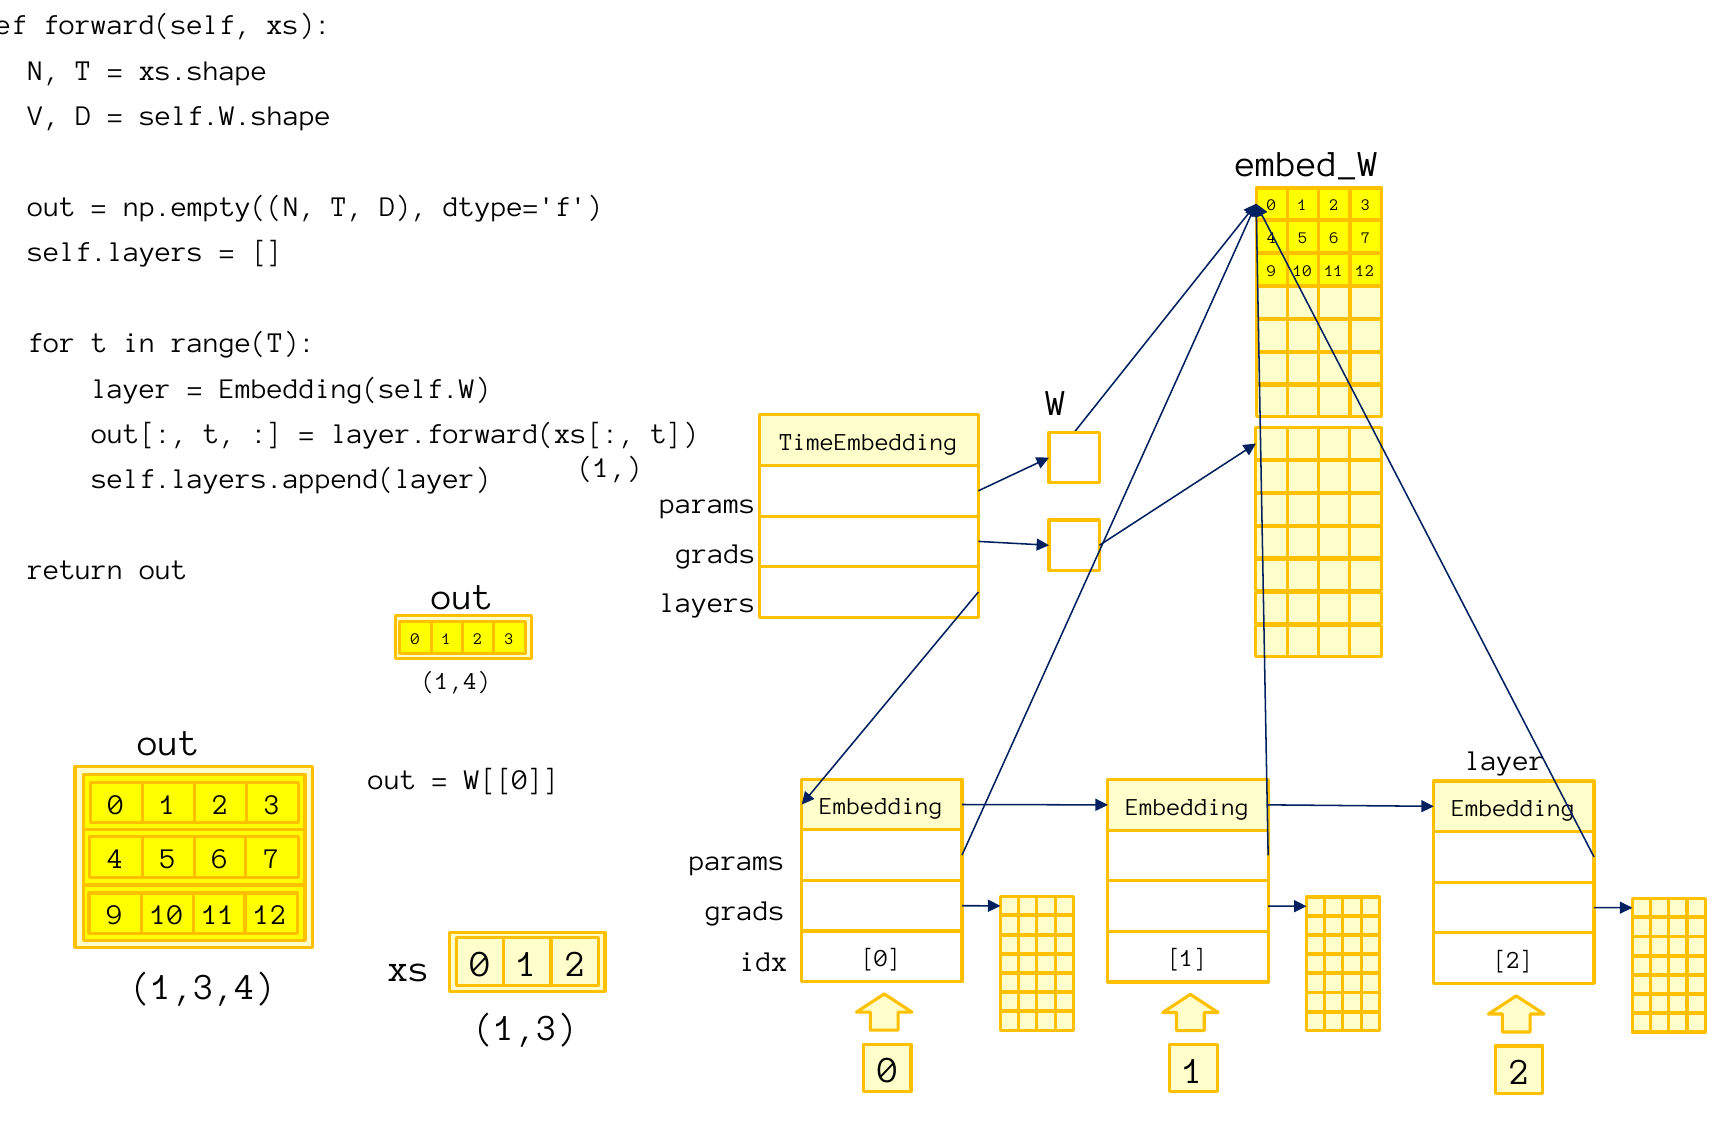

def forward(self, xs):
        N, T = xs.shape
        V, D = self.W.shape

        out = np.empty((N, T, D), dtype='f')
        self.layers = []

        for t in range(T):
            layer = Embedding(self.W)
            out[:, t, :] = layer.forward(xs[:, t])
            self.layers.append(layer)

        return out
embed_W
0
1
2
3
4
5
6
7
9
10
11
12

W

TimeEmbedding

(1,)

params

grads

out
layers

0
1
2
3
(1,4)
out
layer
out = W[[0]]

Embedding
Embedding
Embedding
3
2
1
0
params

7
6
5
4
grads

12
11
10
9

xs
idx
[0]
[1]

[2]
0
1
2
(1,3,4)
(1,3)

0
1
2